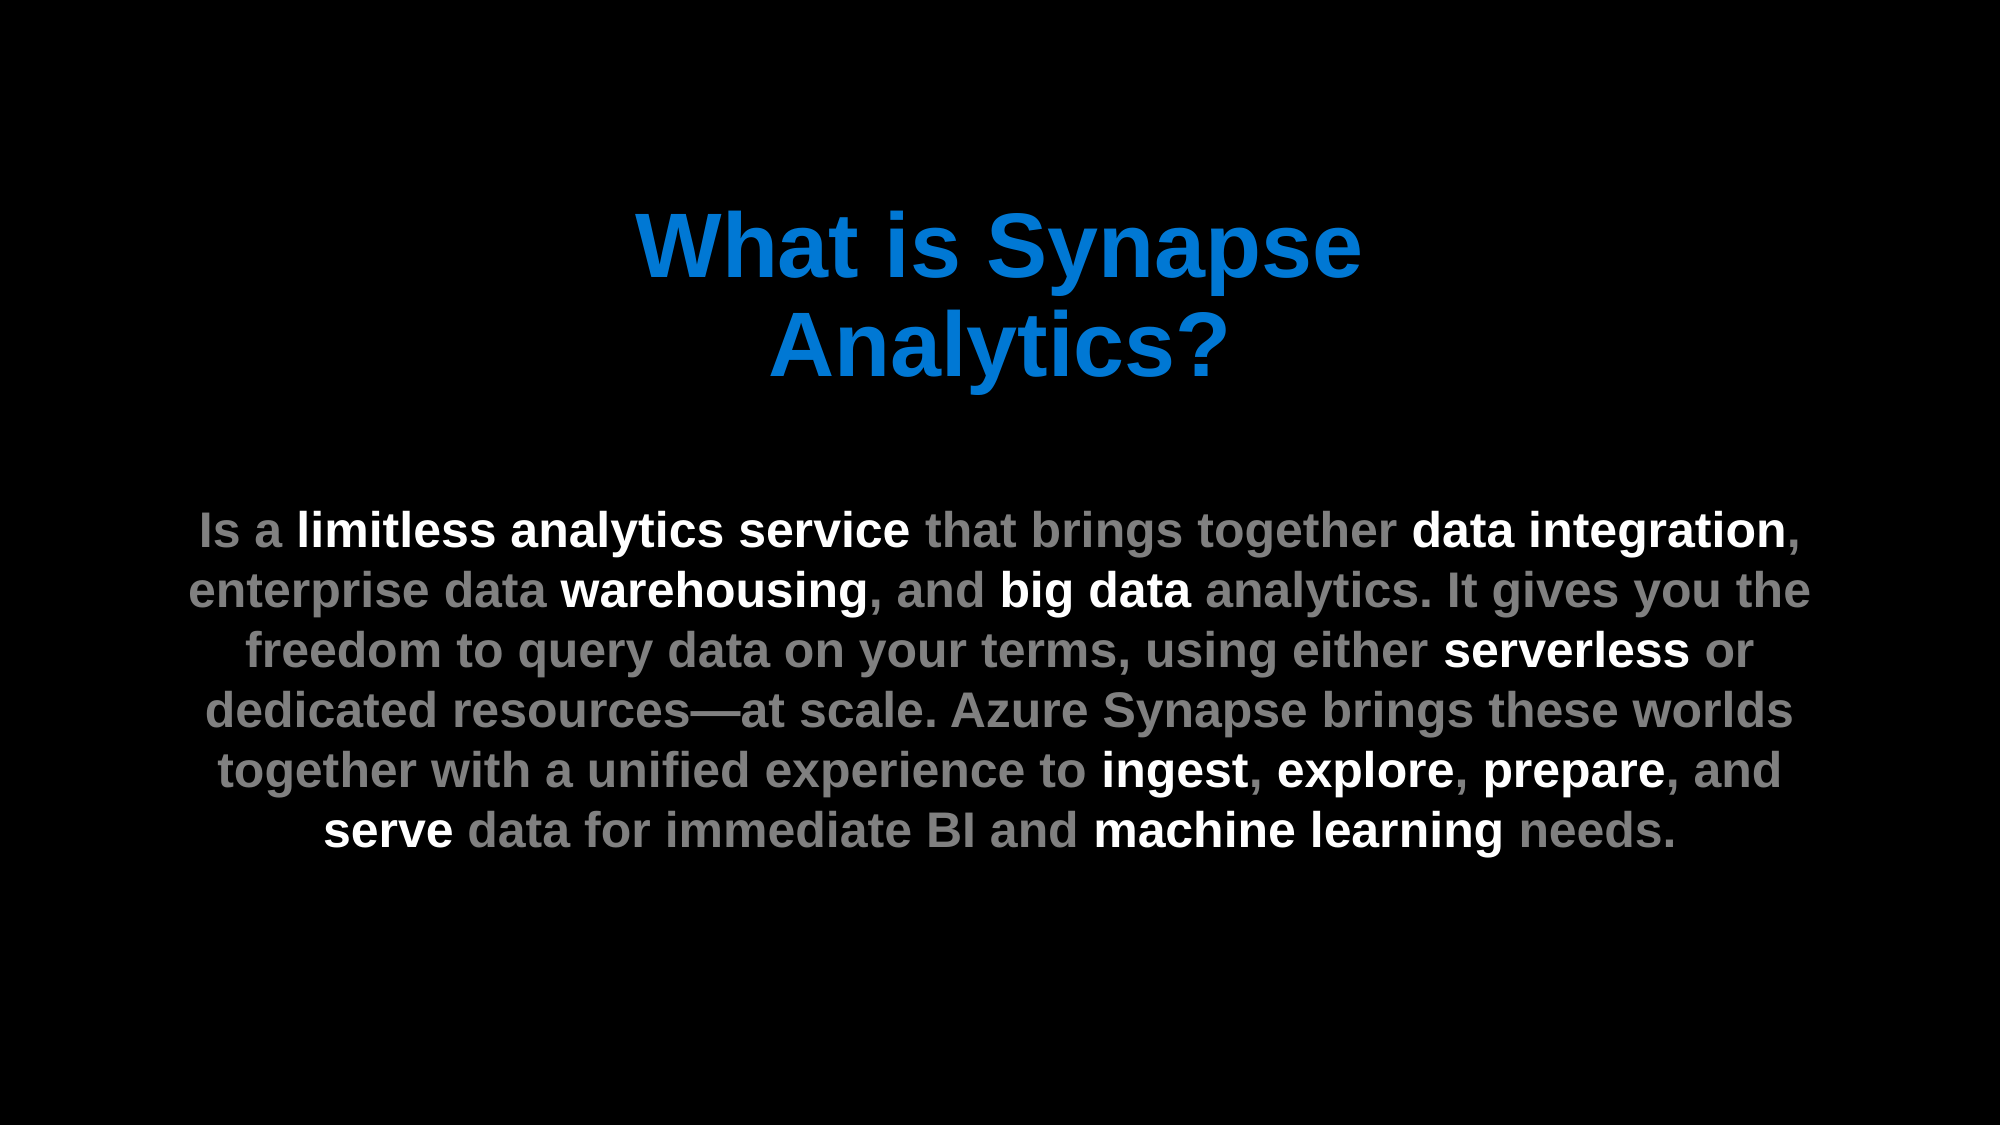

What is Synapse Analytics?
Is a limitless analytics service that brings together data integration, enterprise data warehousing, and big data analytics. It gives you the freedom to query data on your terms, using either serverless or dedicated resources—at scale. Azure Synapse brings these worlds together with a unified experience to ingest, explore, prepare, and serve data for immediate BI and machine learning needs.